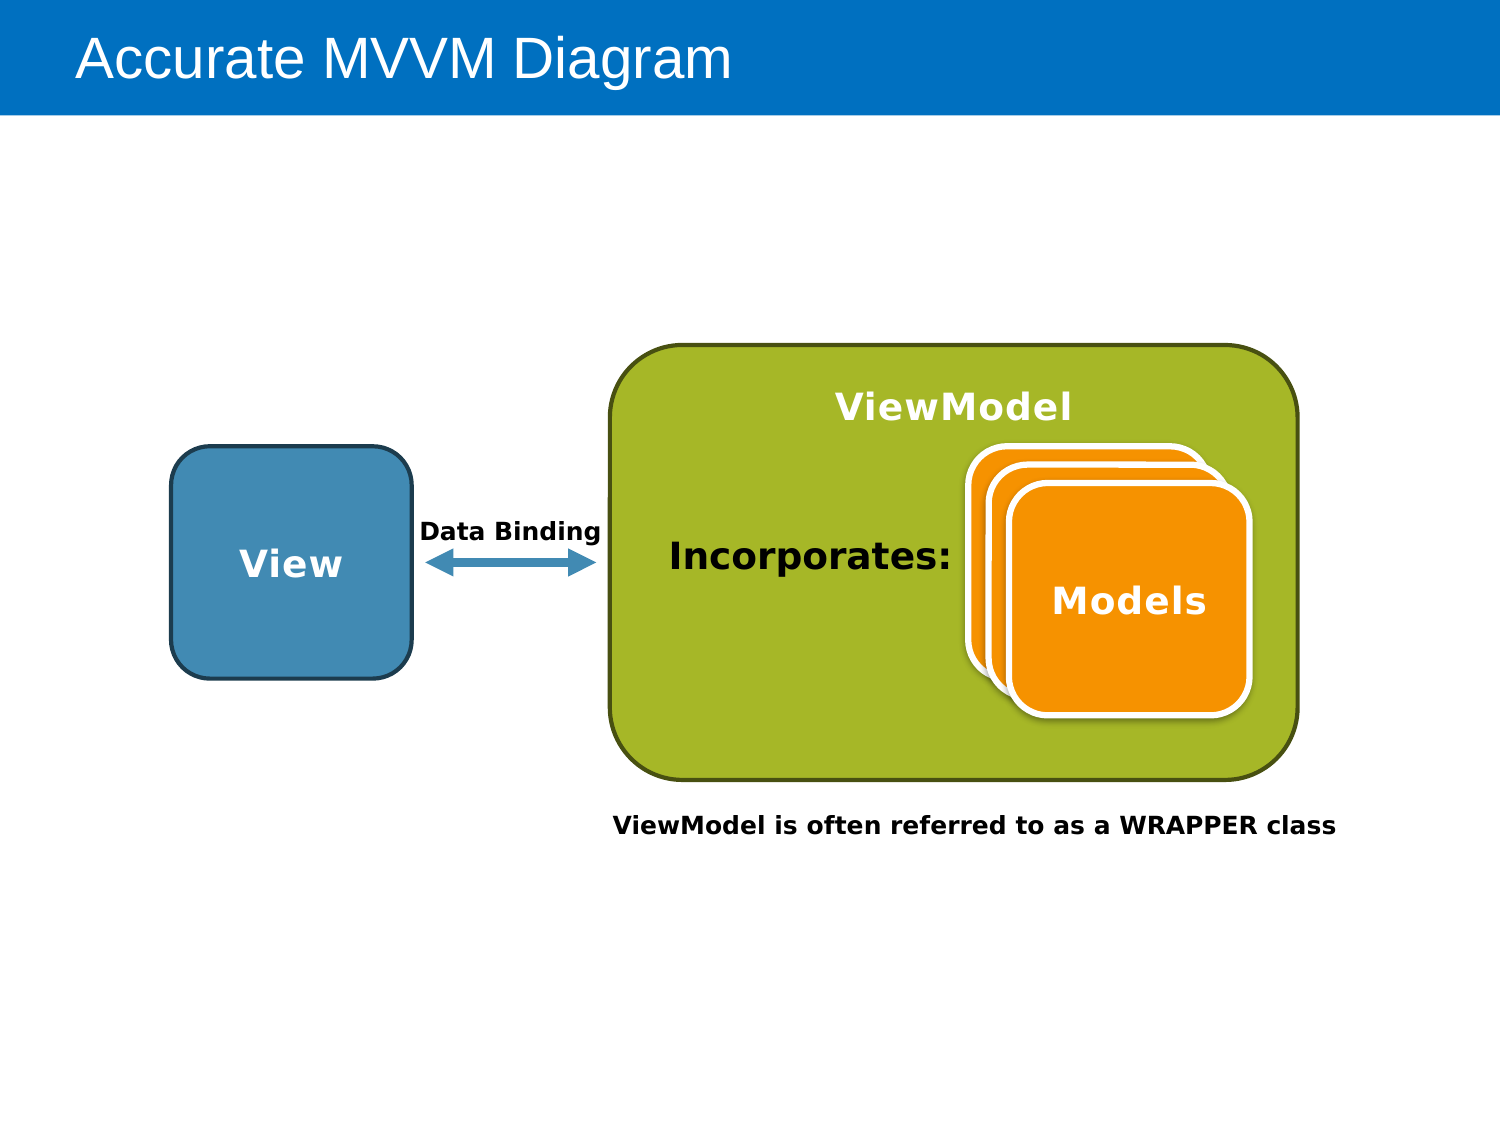

# Accurate MVVM Diagram
ViewModel

View
Models
Models
Models
Data Binding
Incorporates:
ViewModel is often referred to as a WRAPPER class